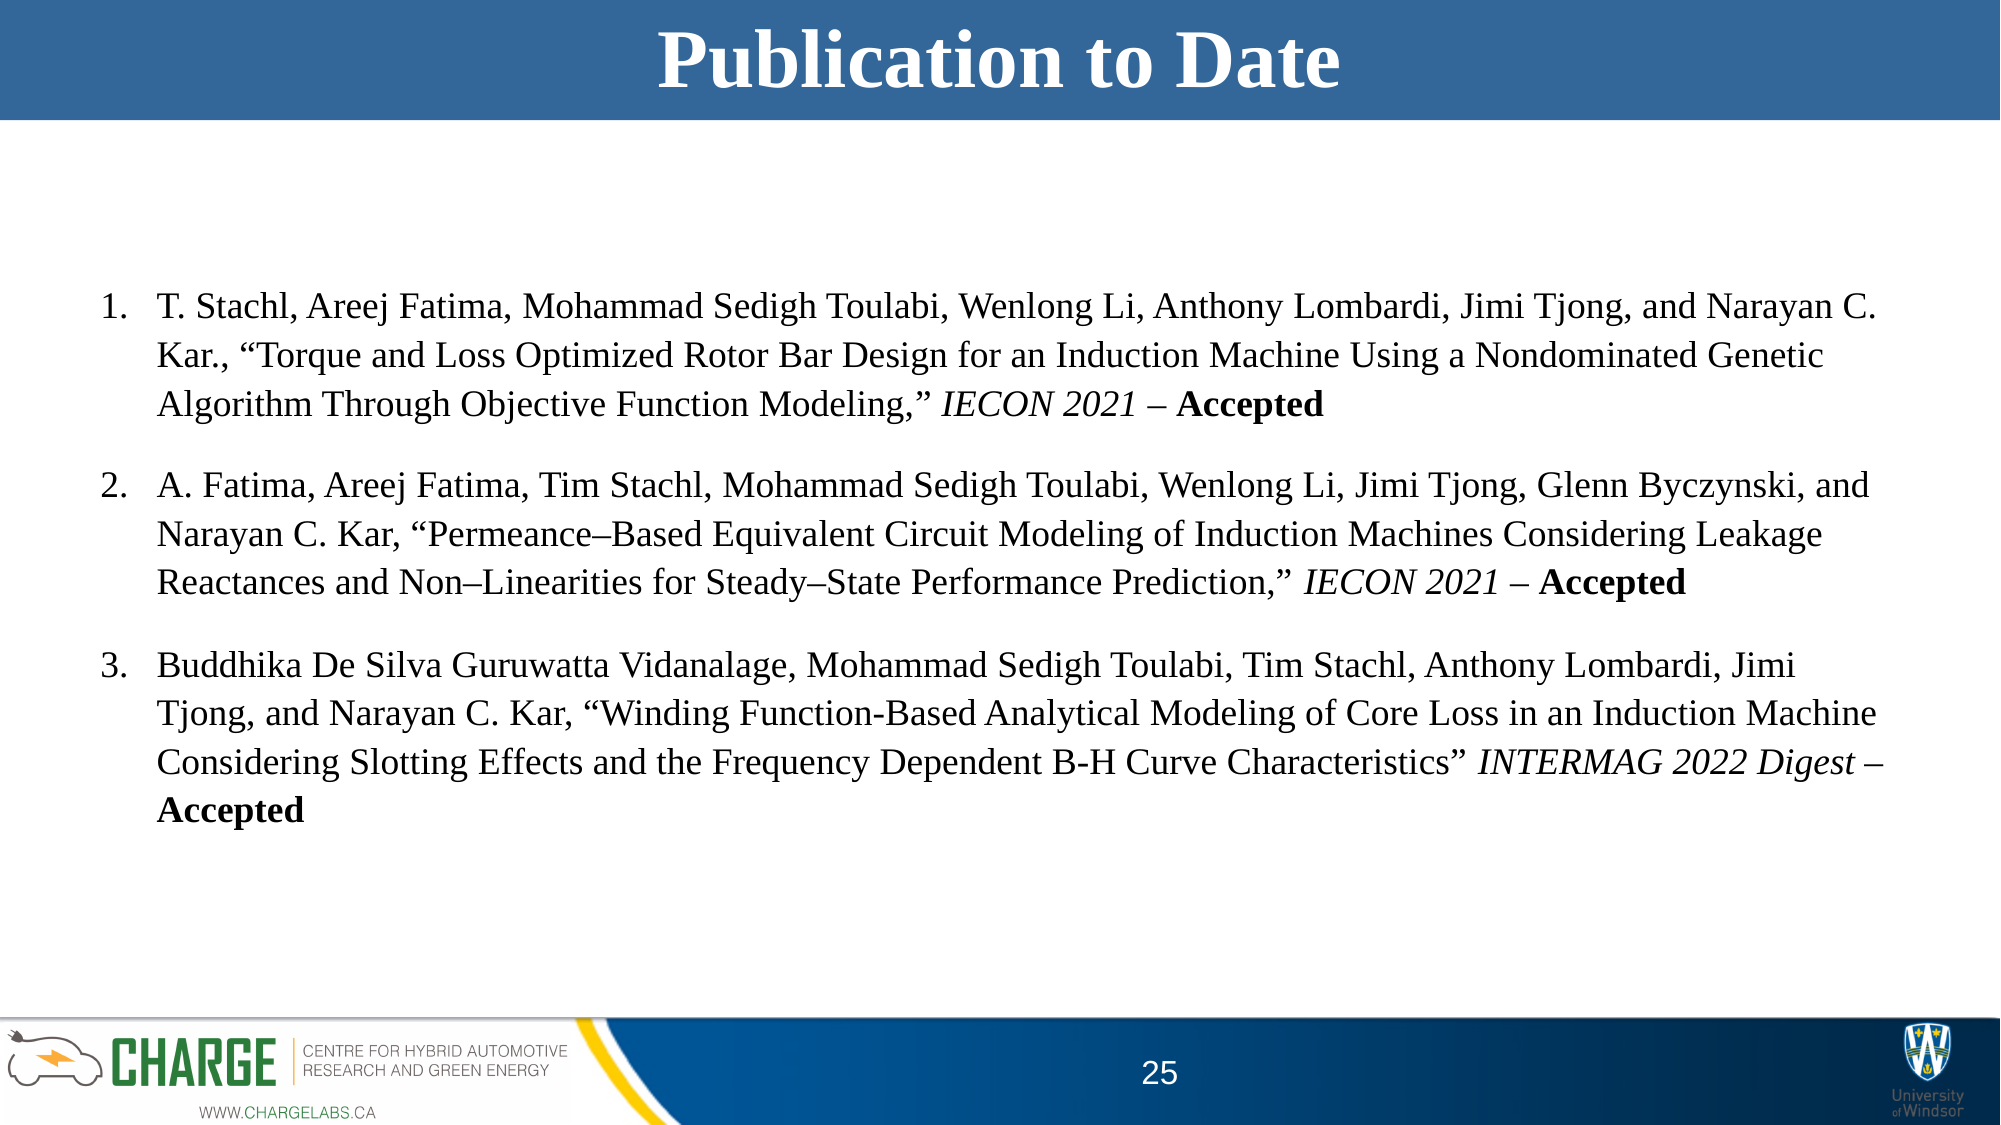

# Publication to Date
T. Stachl, Areej Fatima, Mohammad Sedigh Toulabi, Wenlong Li, Anthony Lombardi, Jimi Tjong, and Narayan C. Kar., “Torque and Loss Optimized Rotor Bar Design for an Induction Machine Using a Nondominated Genetic Algorithm Through Objective Function Modeling,” IECON 2021 – Accepted
A. Fatima, Areej Fatima, Tim Stachl, Mohammad Sedigh Toulabi, Wenlong Li, Jimi Tjong, Glenn Byczynski, and Narayan C. Kar, “Permeance–Based Equivalent Circuit Modeling of Induction Machines Considering Leakage Reactances and Non–Linearities for Steady–State Performance Prediction,” IECON 2021 – Accepted
Buddhika De Silva Guruwatta Vidanalage, Mohammad Sedigh Toulabi, Tim Stachl, Anthony Lombardi, Jimi Tjong, and Narayan C. Kar, “Winding Function-Based Analytical Modeling of Core Loss in an Induction Machine Considering Slotting Effects and the Frequency Dependent B-H Curve Characteristics” INTERMAG 2022 Digest – Accepted